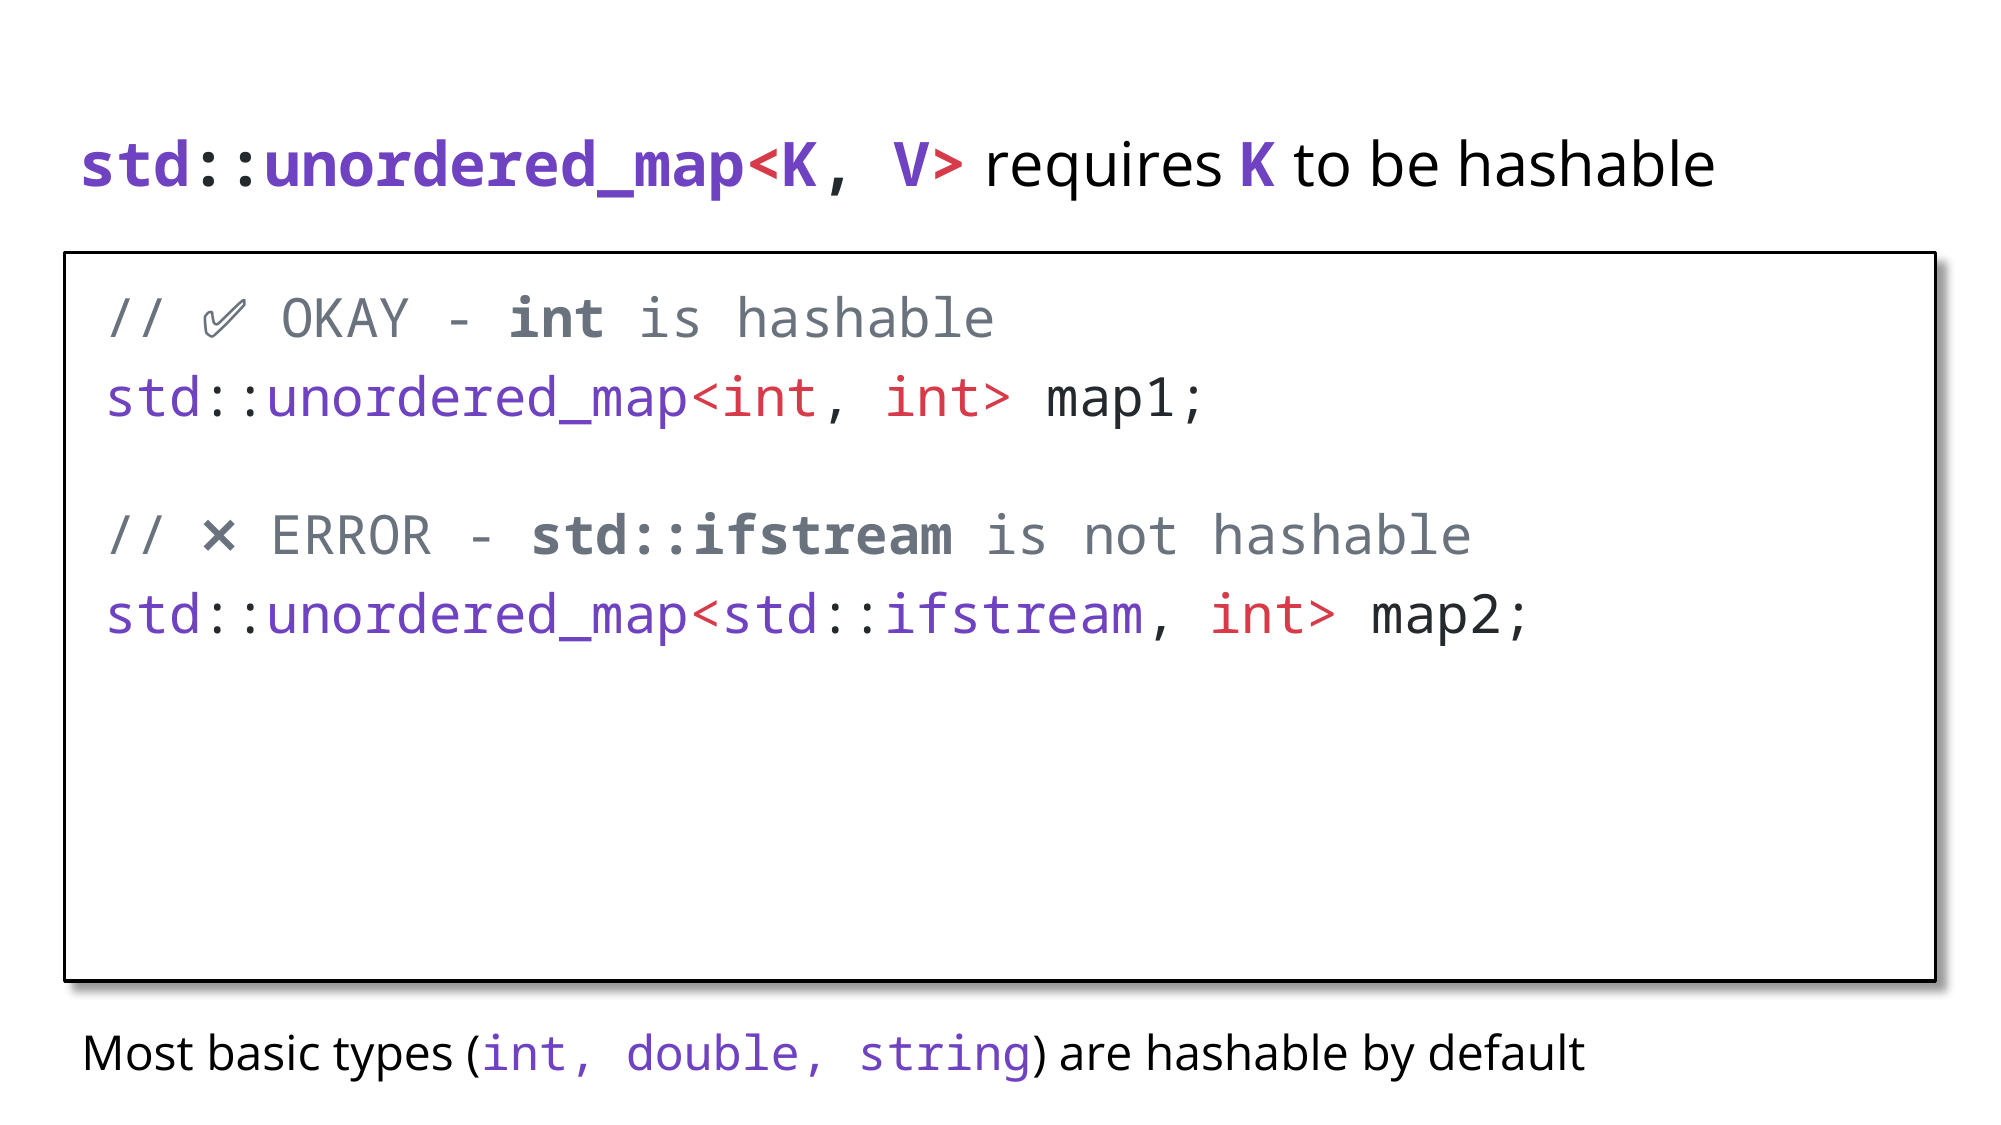

# std::unordered_map<K, V> requires K to be hashable
// ✅ OKAY - int is hashable
std::unordered_map<int, int> map1;
// ❌ ERROR - std::ifstream is not hashable
std::unordered_map<std::ifstream, int> map2;
Most basic types (int, double, string) are hashable by default